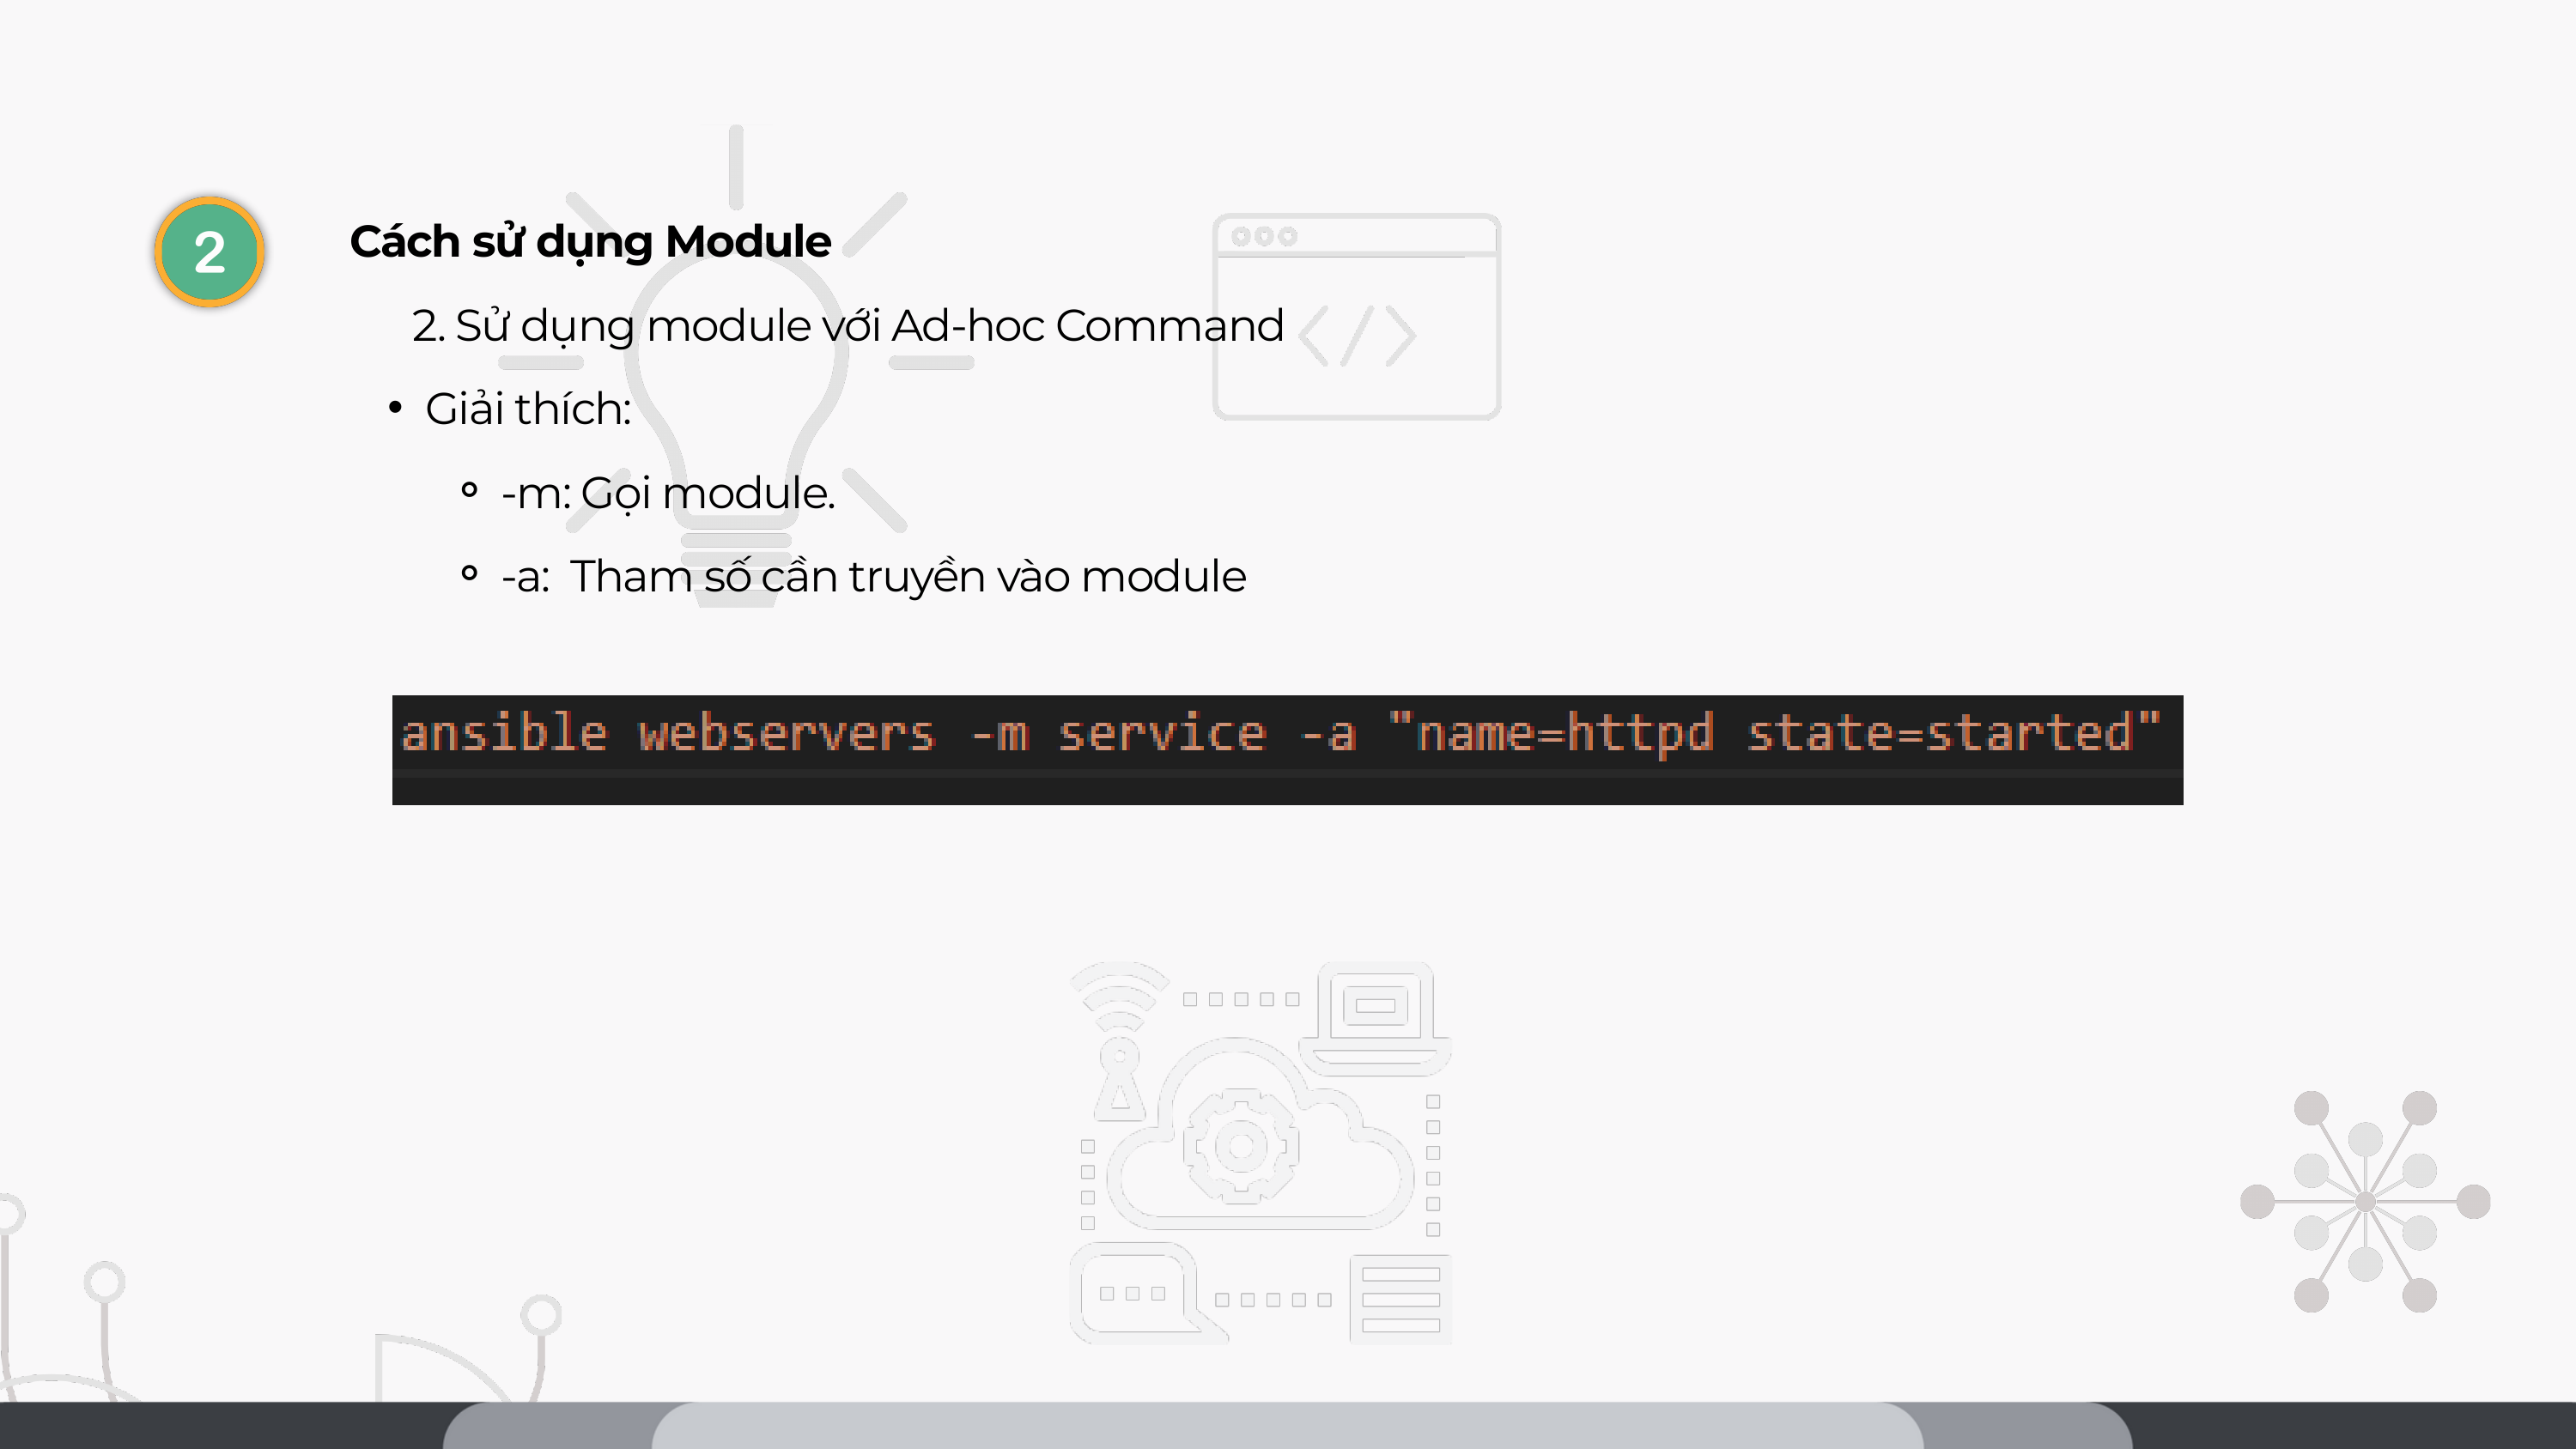

Cách sử dụng Module
      2. Sử dụng module với Ad-hoc Command
Giải thích:
-m: Gọi module.
-a:  Tham số cần truyền vào module